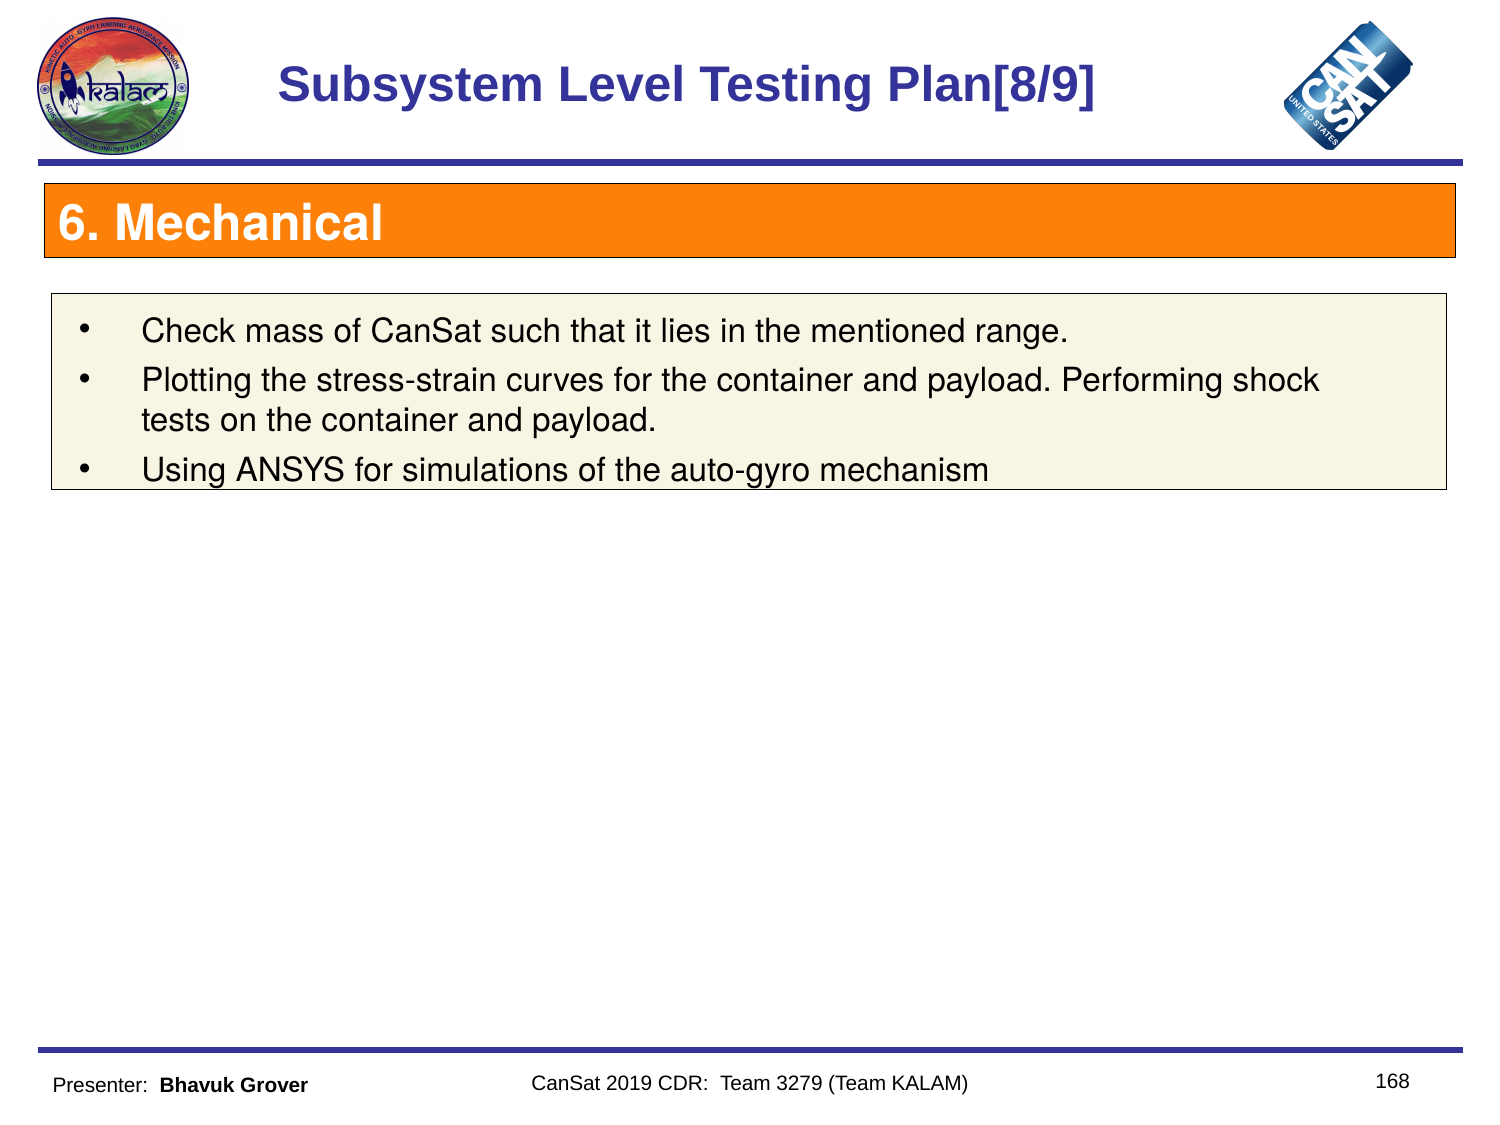

# Subsystem Level Testing Plan[8/9]
6. Mechanical
Check mass of CanSat such that it lies in the mentioned range.
Plotting the stress-strain curves for the container and payload. Performing shock tests on the container and payload.
Using ANSYS for simulations of the auto-gyro mechanism
168
CanSat 2019 CDR:  Team 3279 (Team KALAM)
Presenter:  Bhavuk Grover